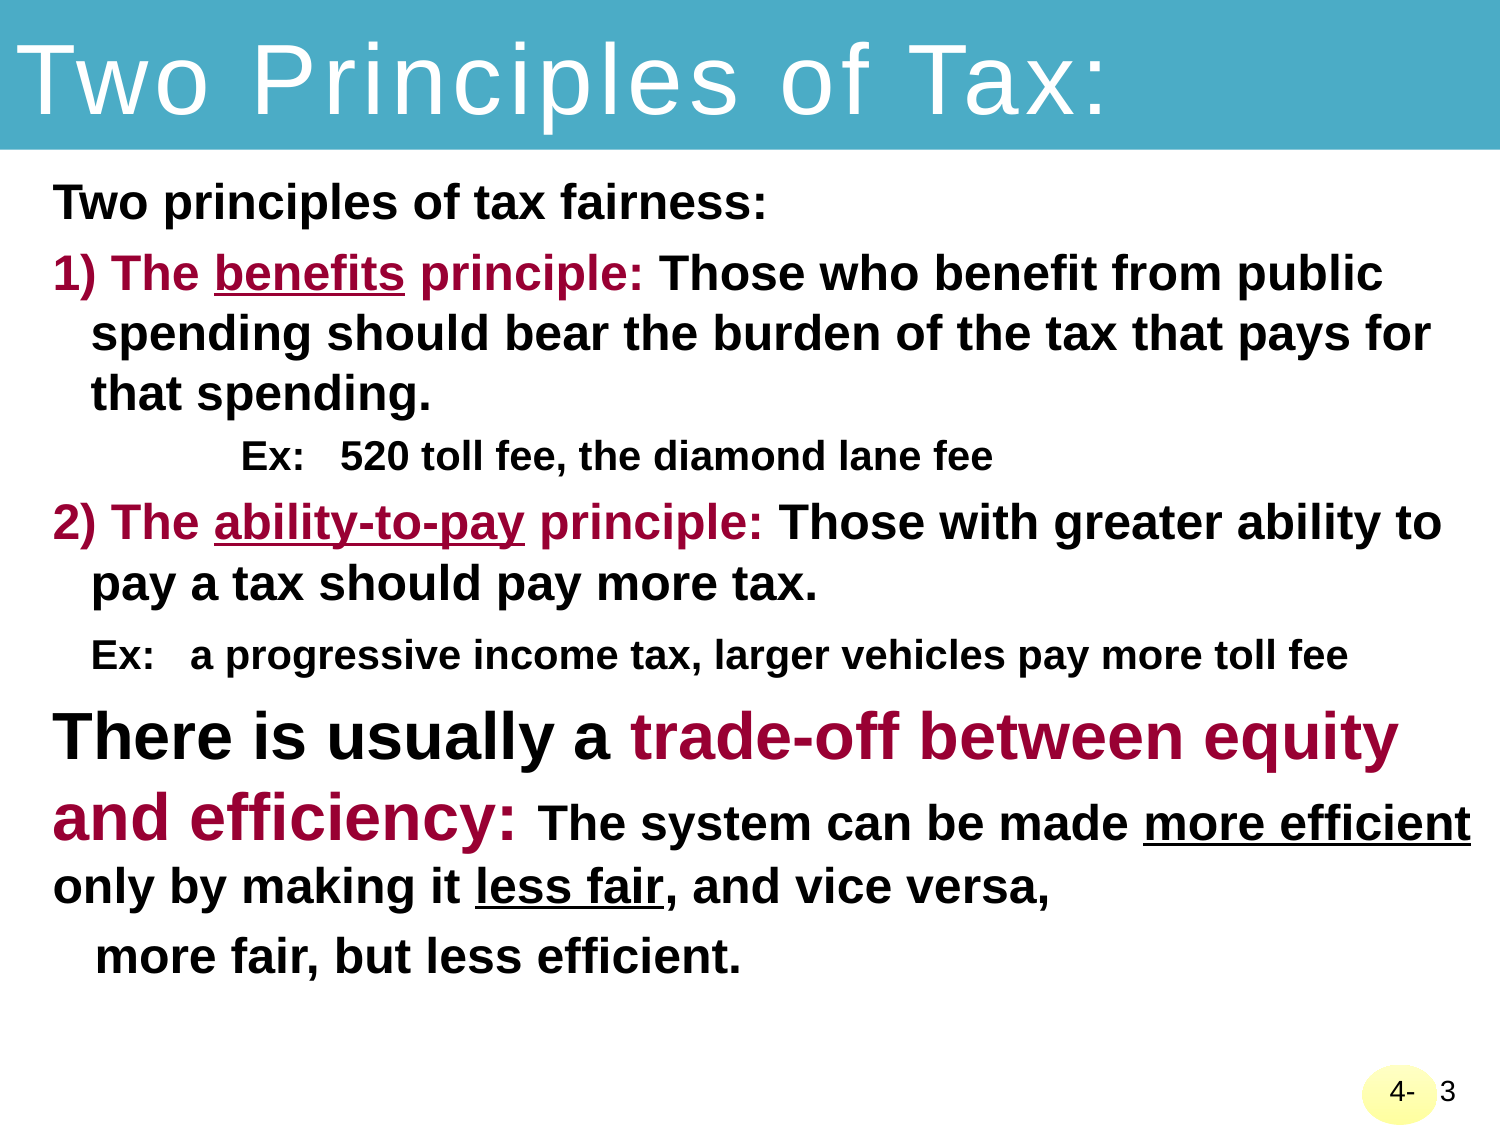

# Two Principles of Tax:
Two principles of tax fairness:
1) The benefits principle: Those who benefit from public spending should bear the burden of the tax that pays for that spending.
	Ex:   520 toll fee, the diamond lane fee
2) The ability-to-pay principle: Those with greater ability to pay a tax should pay more tax.
	Ex:   a progressive income tax, larger vehicles pay more toll fee
There is usually a trade-off between equity and efficiency: The system can be made more efficient only by making it less fair, and vice versa,
   more fair, but less efficient.